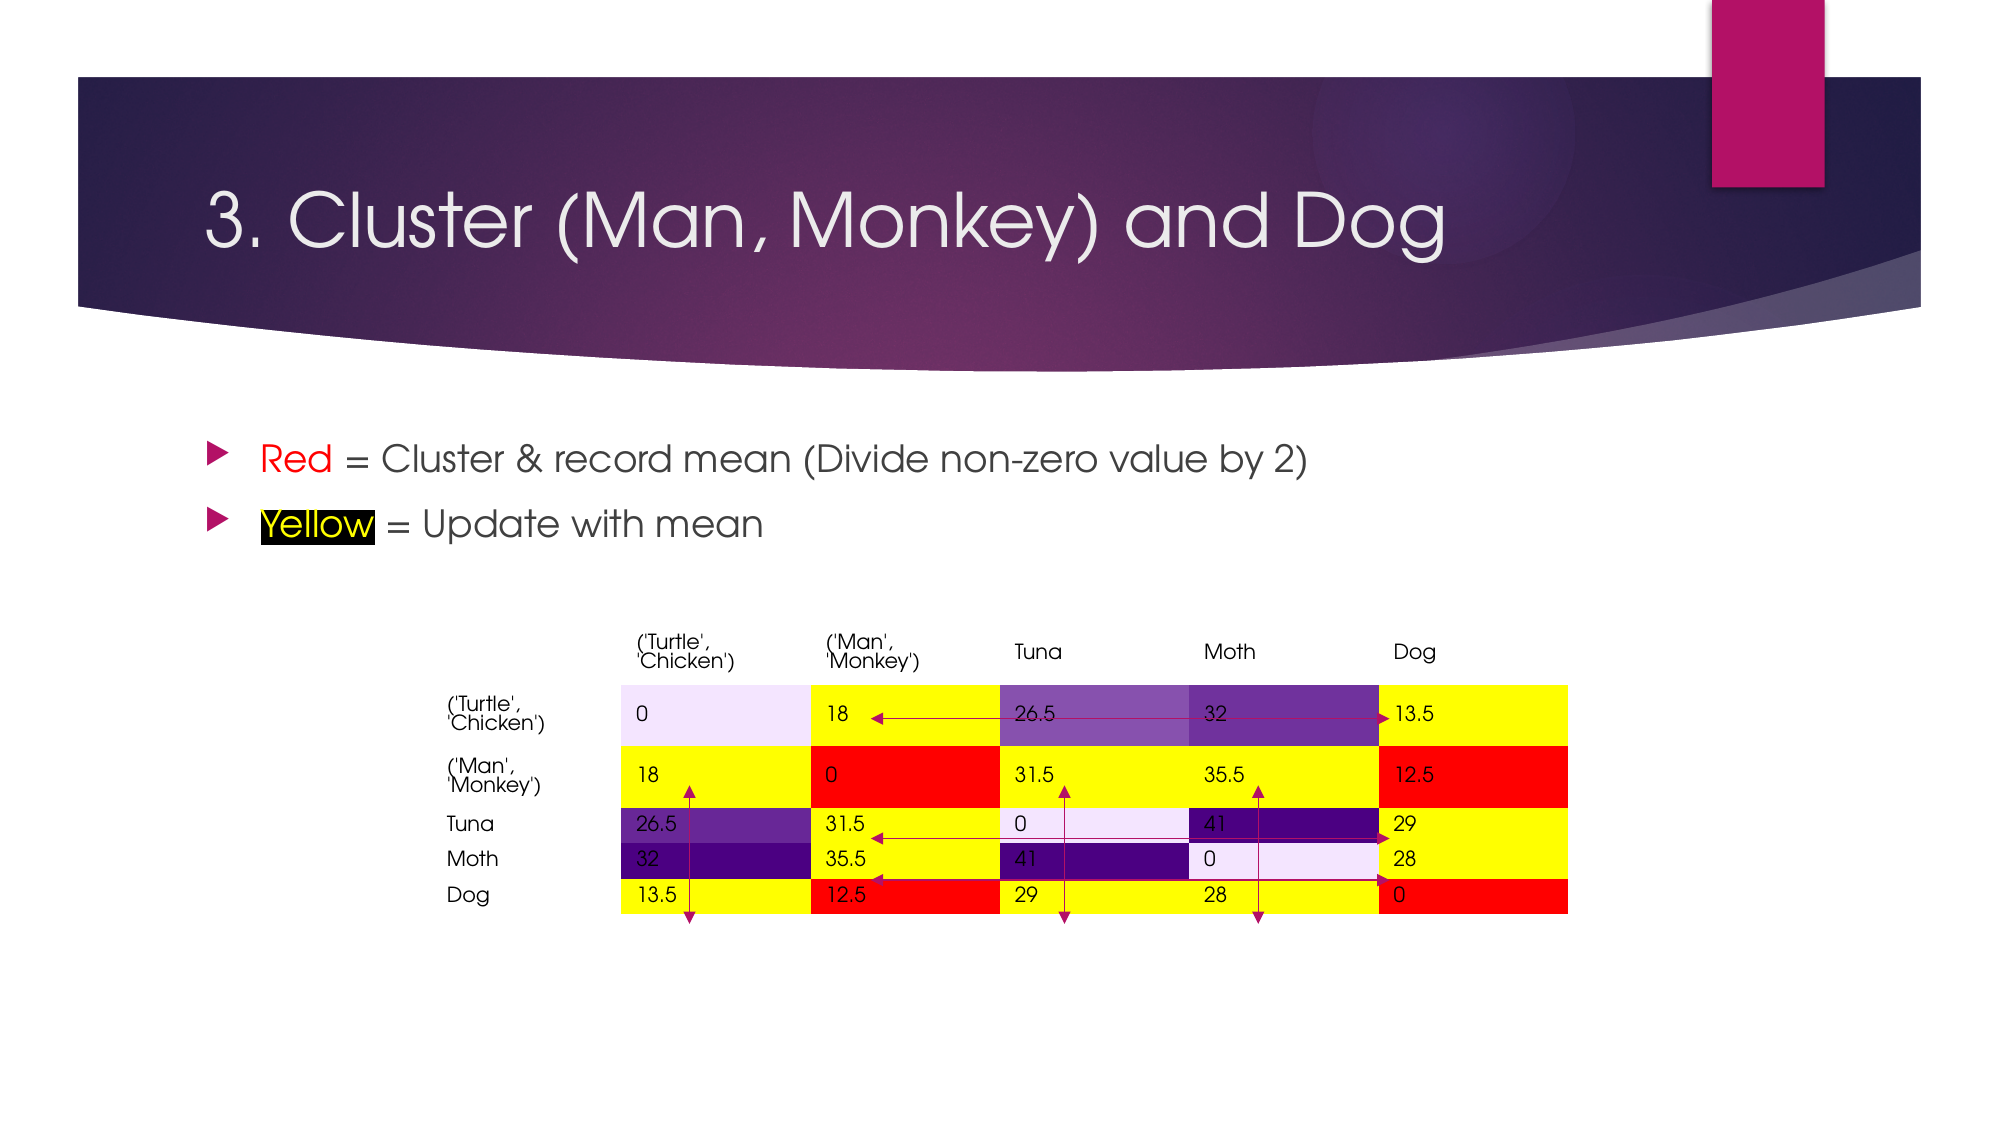

# 3. Cluster (Man, Monkey) and Dog
Red = Cluster & record mean (Divide non-zero value by 2)
Yellow = Update with mean

|  | ('Turtle', 'Chicken') | ('Man', 'Monkey') | Tuna | Moth | Dog |
| --- | --- | --- | --- | --- | --- |
| ('Turtle', 'Chicken') | 0 | 18 | 26.5 | 32 | 13.5 |
| ('Man', 'Monkey') | 18 | 0 | 31.5 | 35.5 | 12.5 |
| Tuna | 26.5 | 31.5 | 0 | 41 | 29 |
| Moth | 32 | 35.5 | 41 | 0 | 28 |
| Dog | 13.5 | 12.5 | 29 | 28 | 0 |